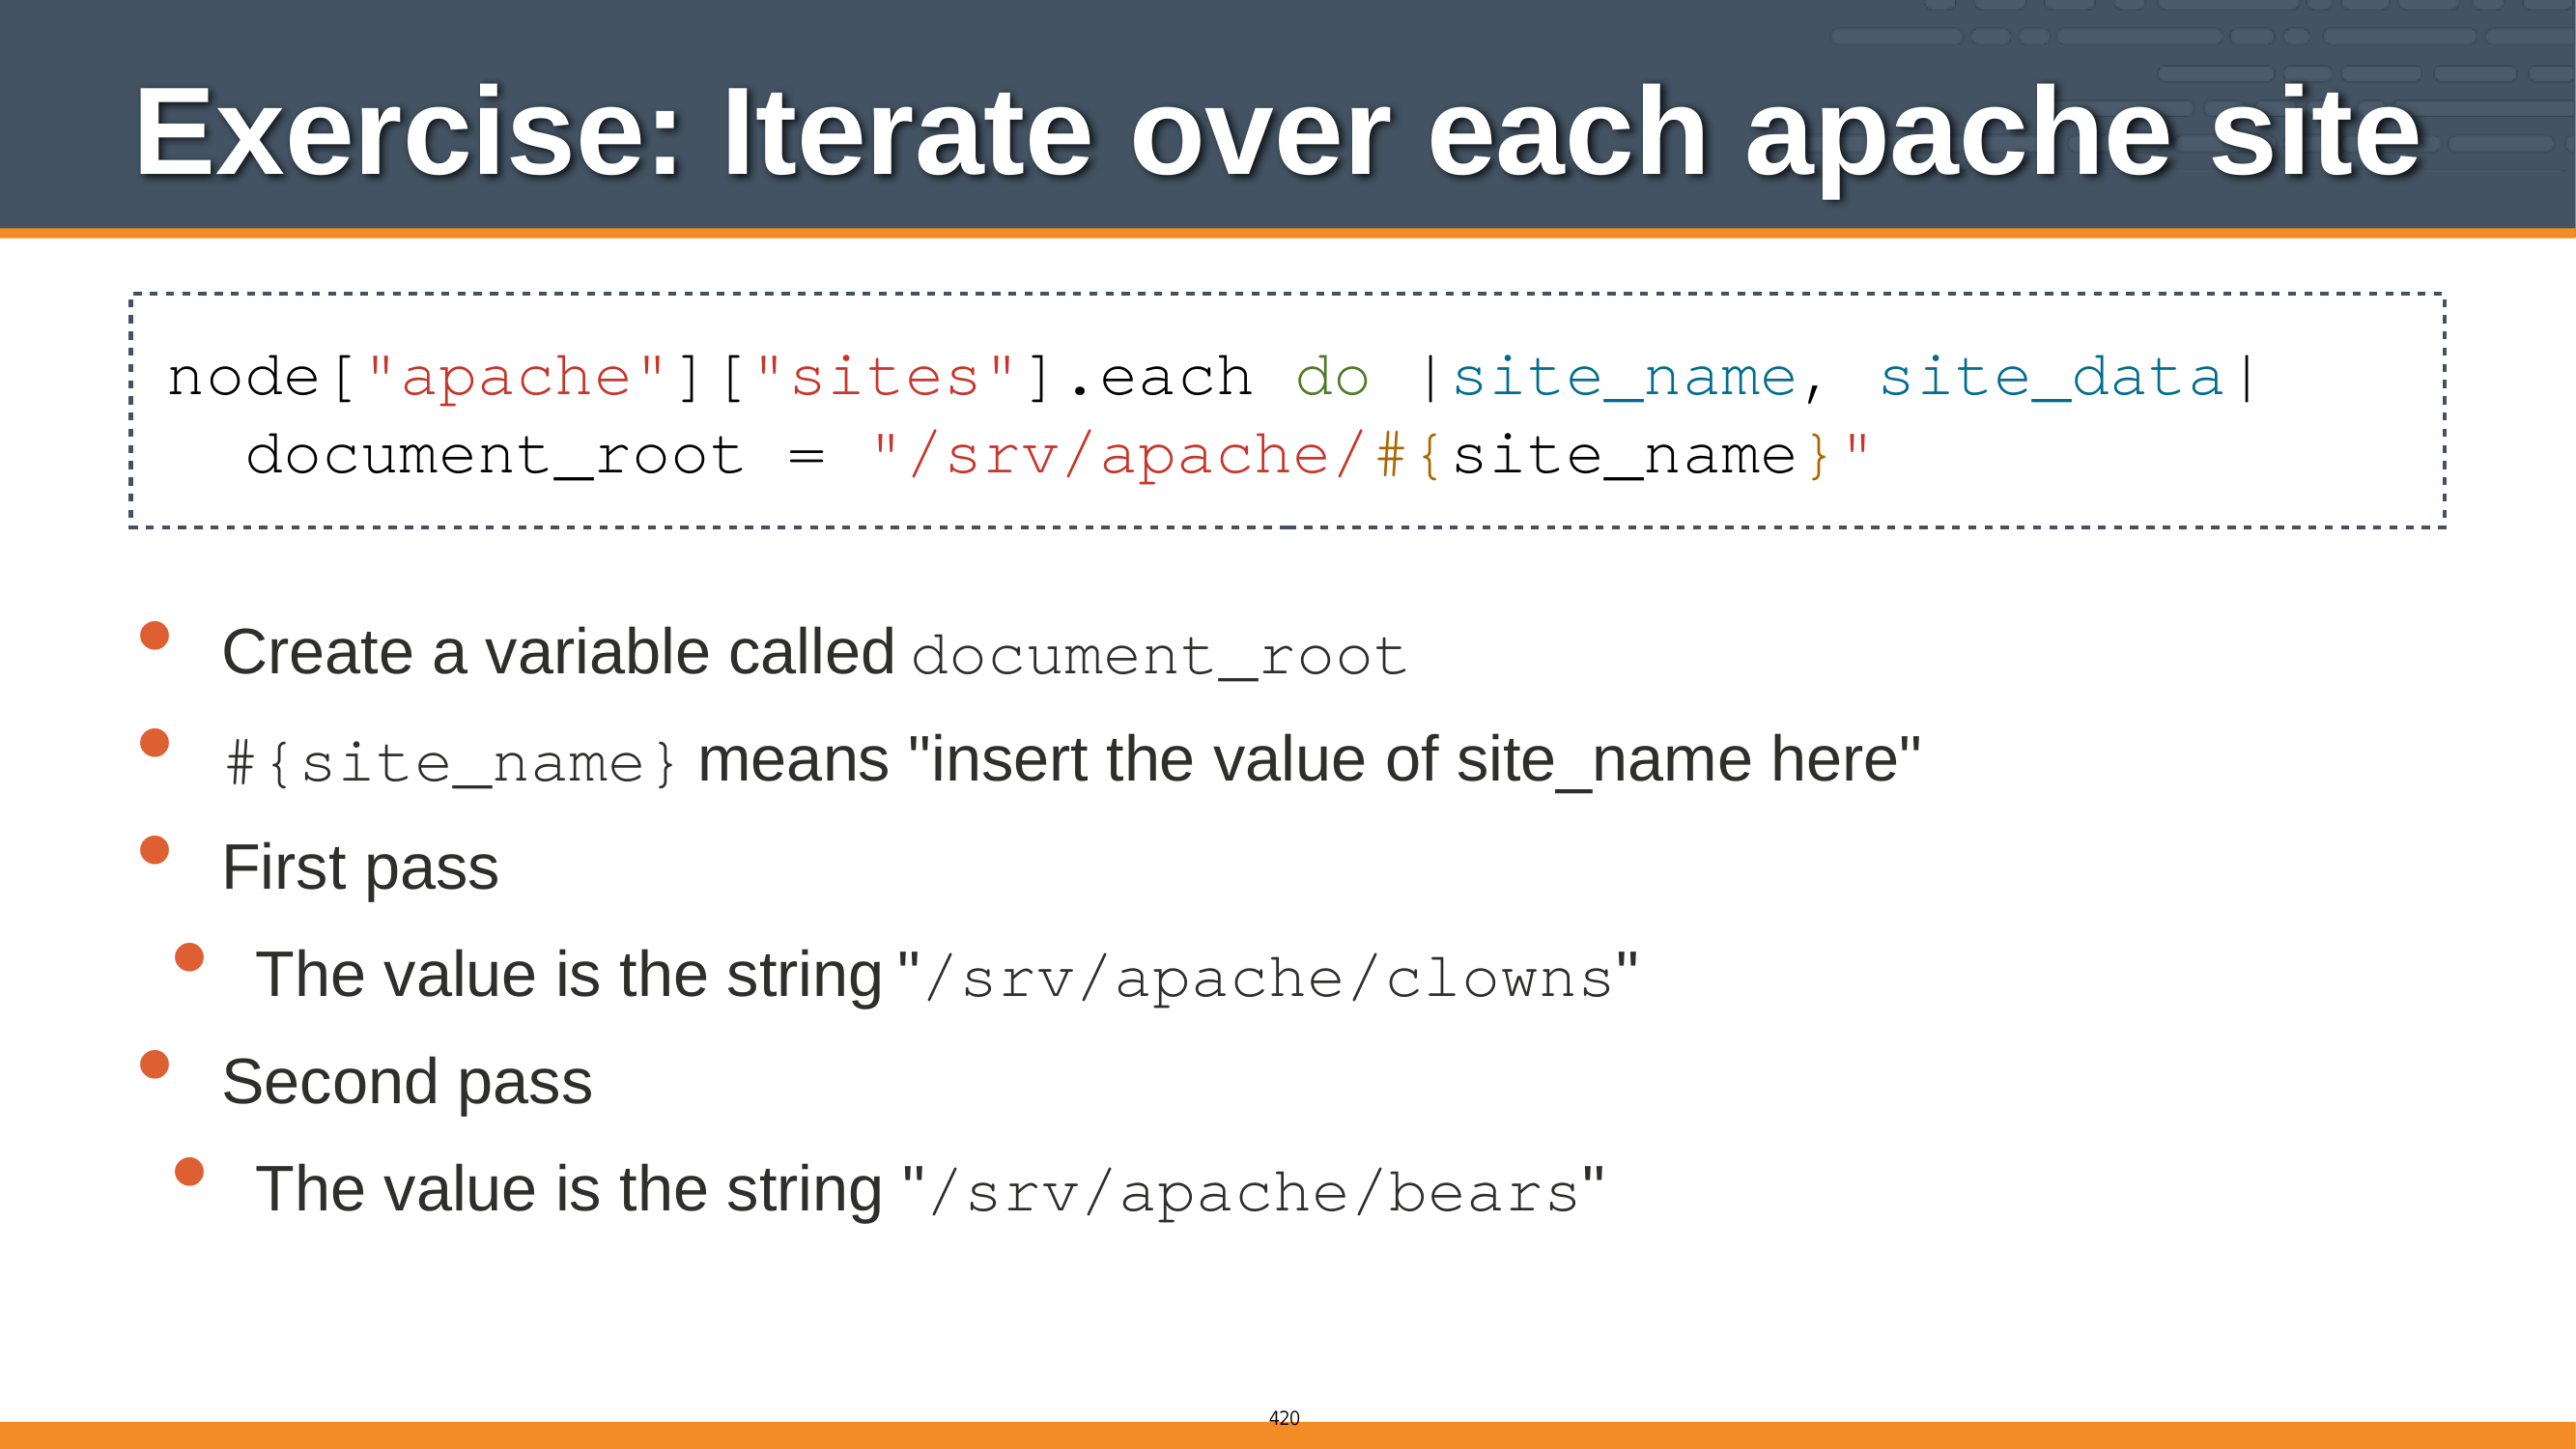

# Exercise: Iterate over each apache site
node["apache"]["sites"].each do |site_name, site_data|
  document_root = "/srv/apache/#{site_name}"
Create a variable called document_root
#{site_name} means "insert the value of site_name here"
First pass
The value is the string "/srv/apache/clowns"
Second pass
The value is the string "/srv/apache/bears"
420